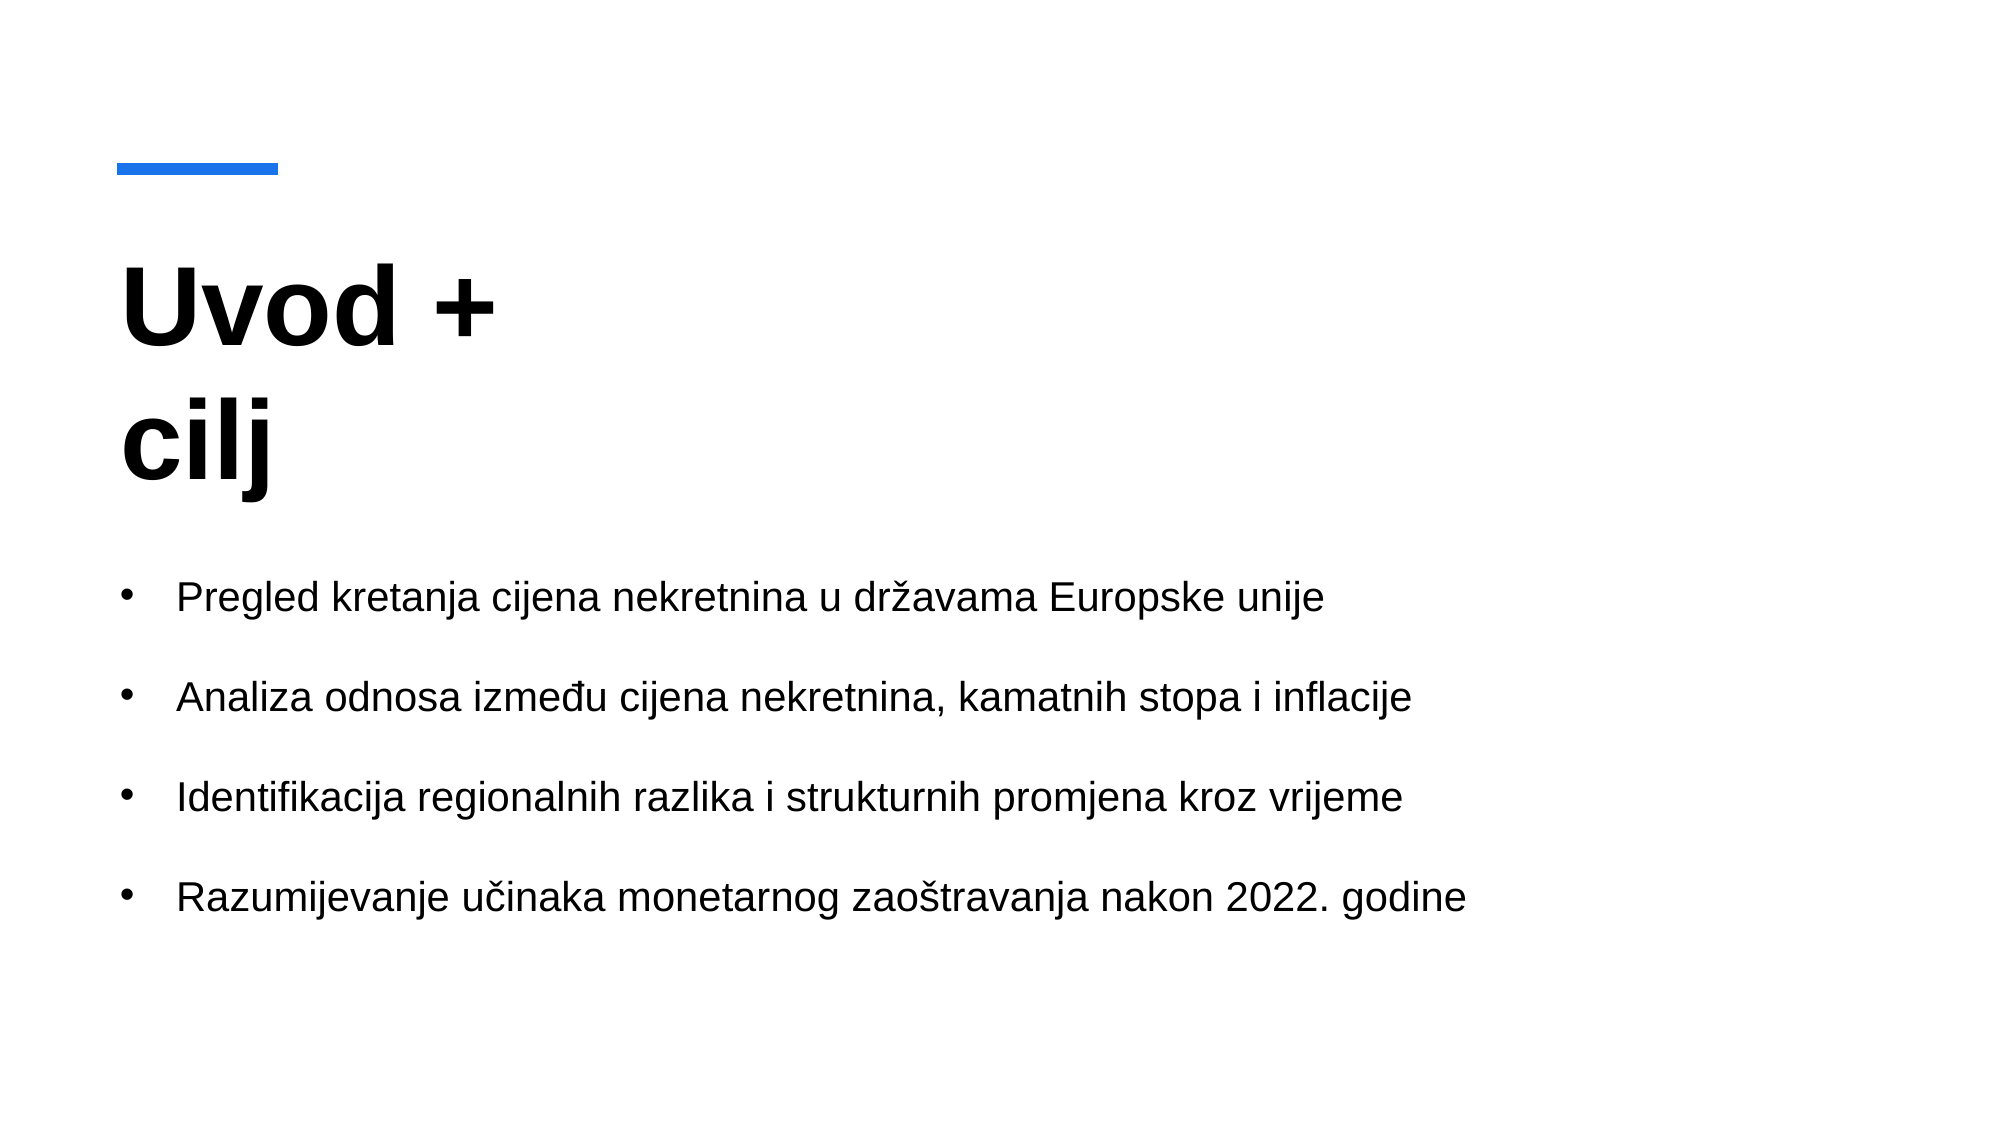

# Uvod + cilj
Pregled kretanja cijena nekretnina u državama Europske unije
Analiza odnosa između cijena nekretnina, kamatnih stopa i inflacije
Identifikacija regionalnih razlika i strukturnih promjena kroz vrijeme
Razumijevanje učinaka monetarnog zaoštravanja nakon 2022. godine